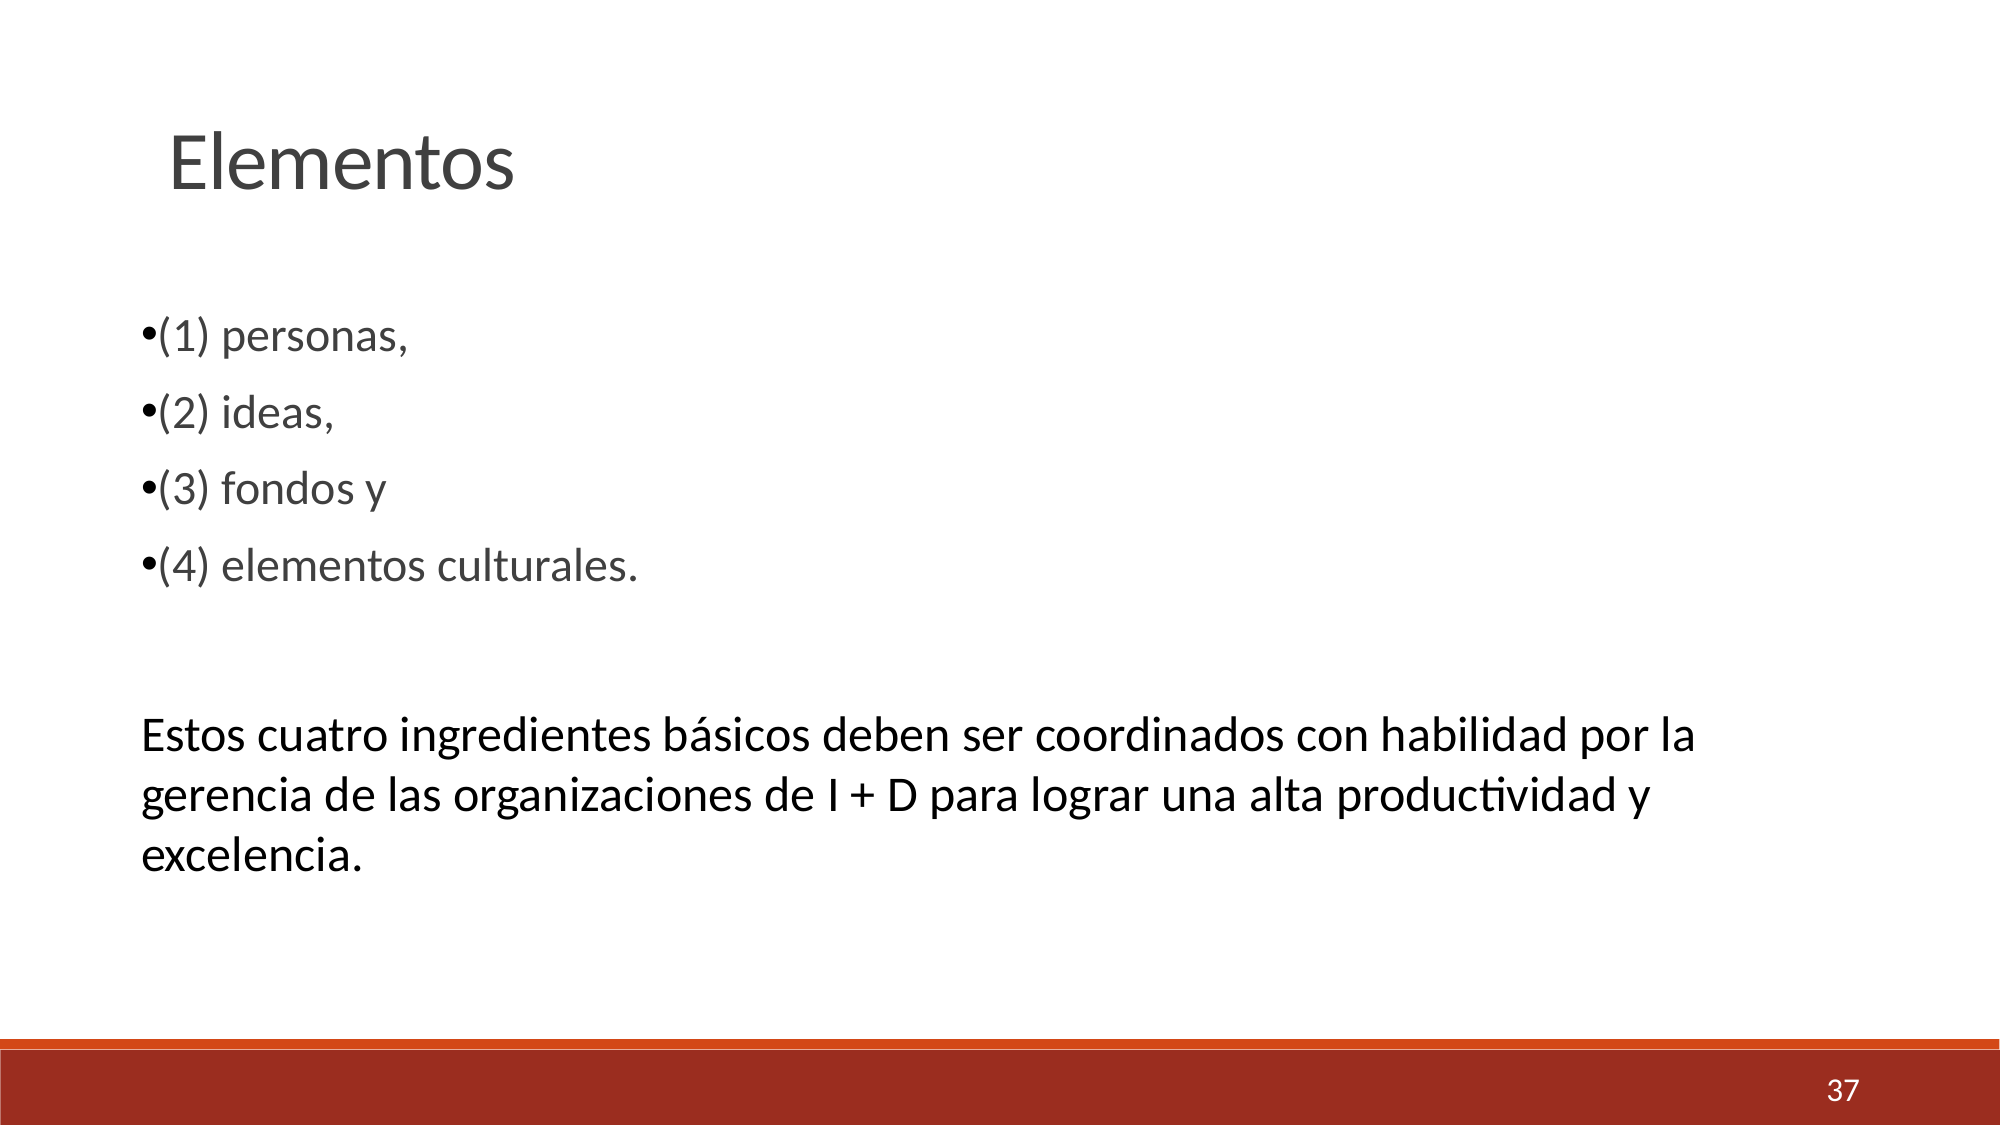

Elementos
(1) personas,
(2) ideas,
(3) fondos y
(4) elementos culturales.
Estos cuatro ingredientes básicos deben ser coordinados con habilidad por la gerencia de las organizaciones de I + D para lograr una alta productividad y excelencia.
37